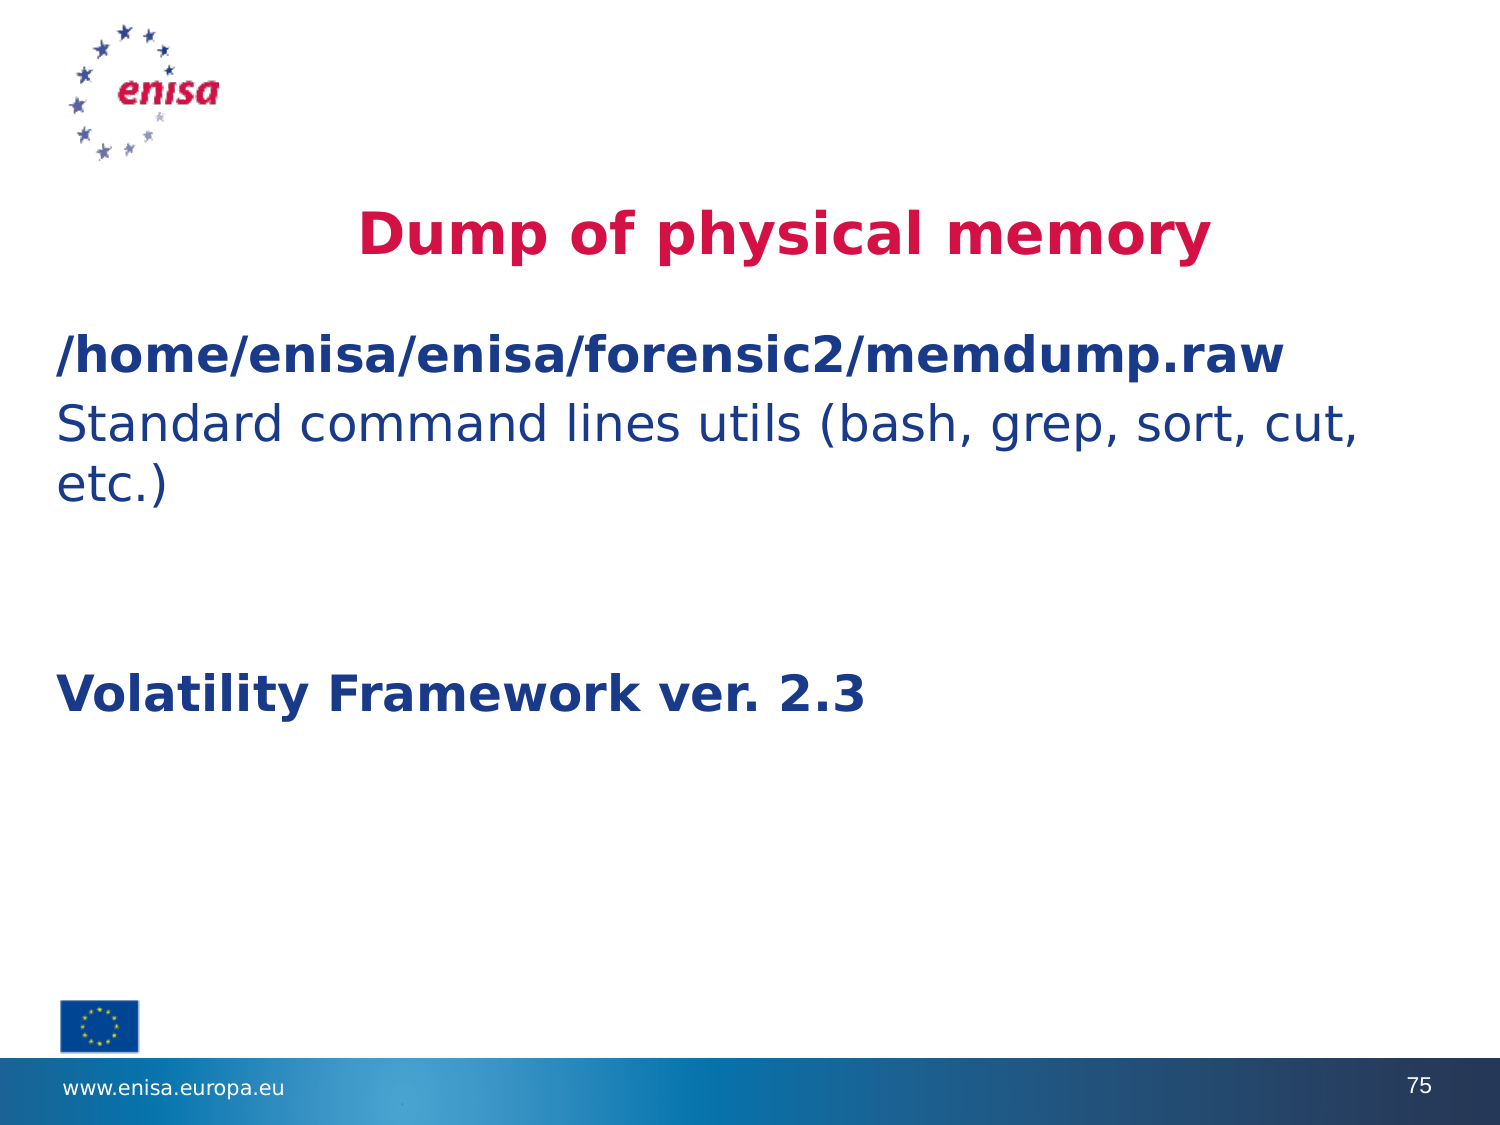

# Dump of physical memory
/home/enisa/enisa/forensic2/memdump.raw
Standard command lines utils (bash, grep, sort, cut, etc.)

Volatility Framework ver. 2.3